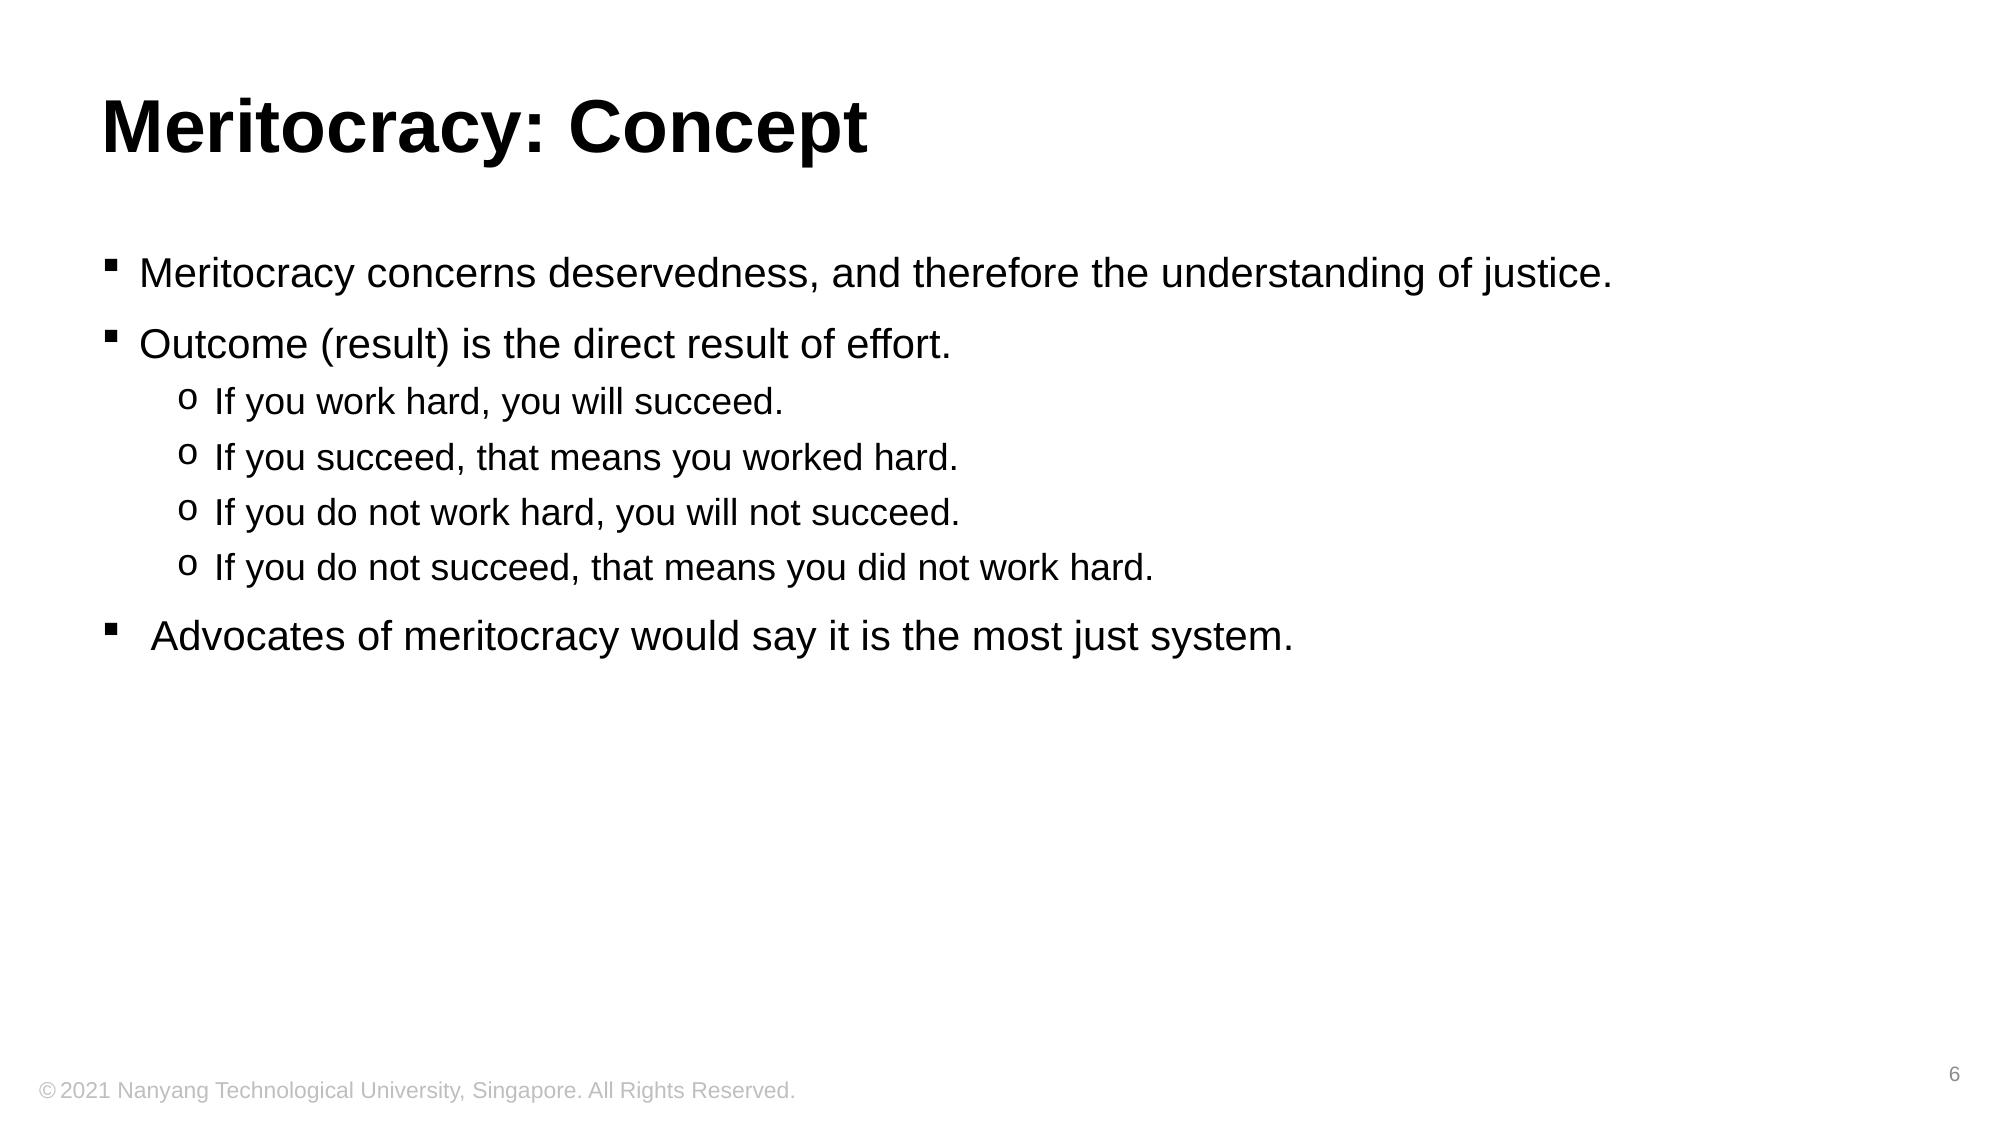

# Meritocracy: Concept
Meritocracy concerns deservedness, and therefore the understanding of justice.
Outcome (result) is the direct result of effort.
If you work hard, you will succeed.
If you succeed, that means you worked hard.
If you do not work hard, you will not succeed.
If you do not succeed, that means you did not work hard.
 Advocates of meritocracy would say it is the most just system.
6